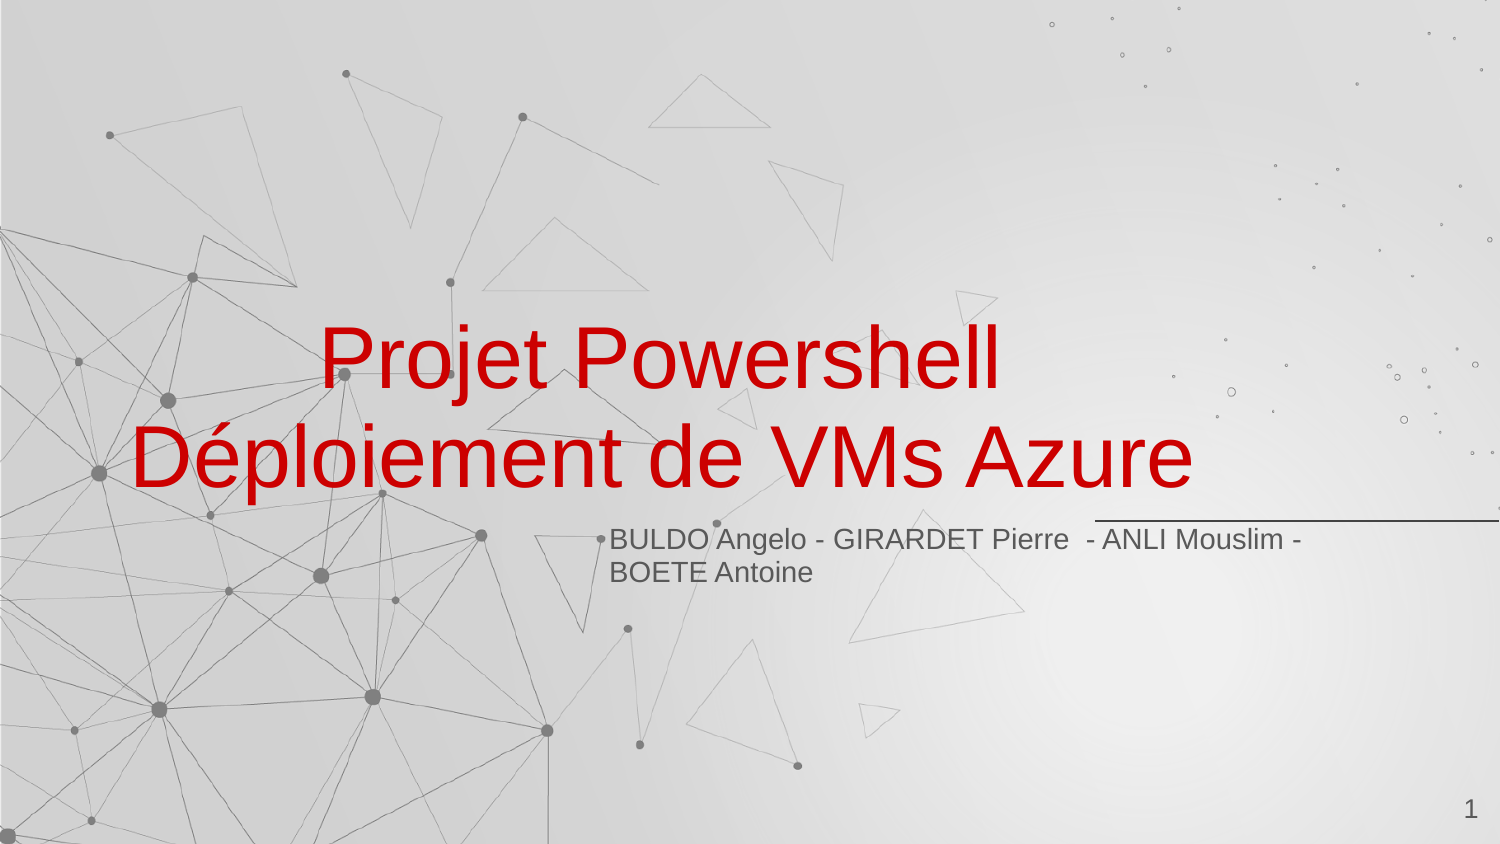

# Projet Powershell
   Déploiement de VMs Azure
BULDO Angelo - GIRARDET Pierre  - ANLI Mouslim - BOETE Antoine
1